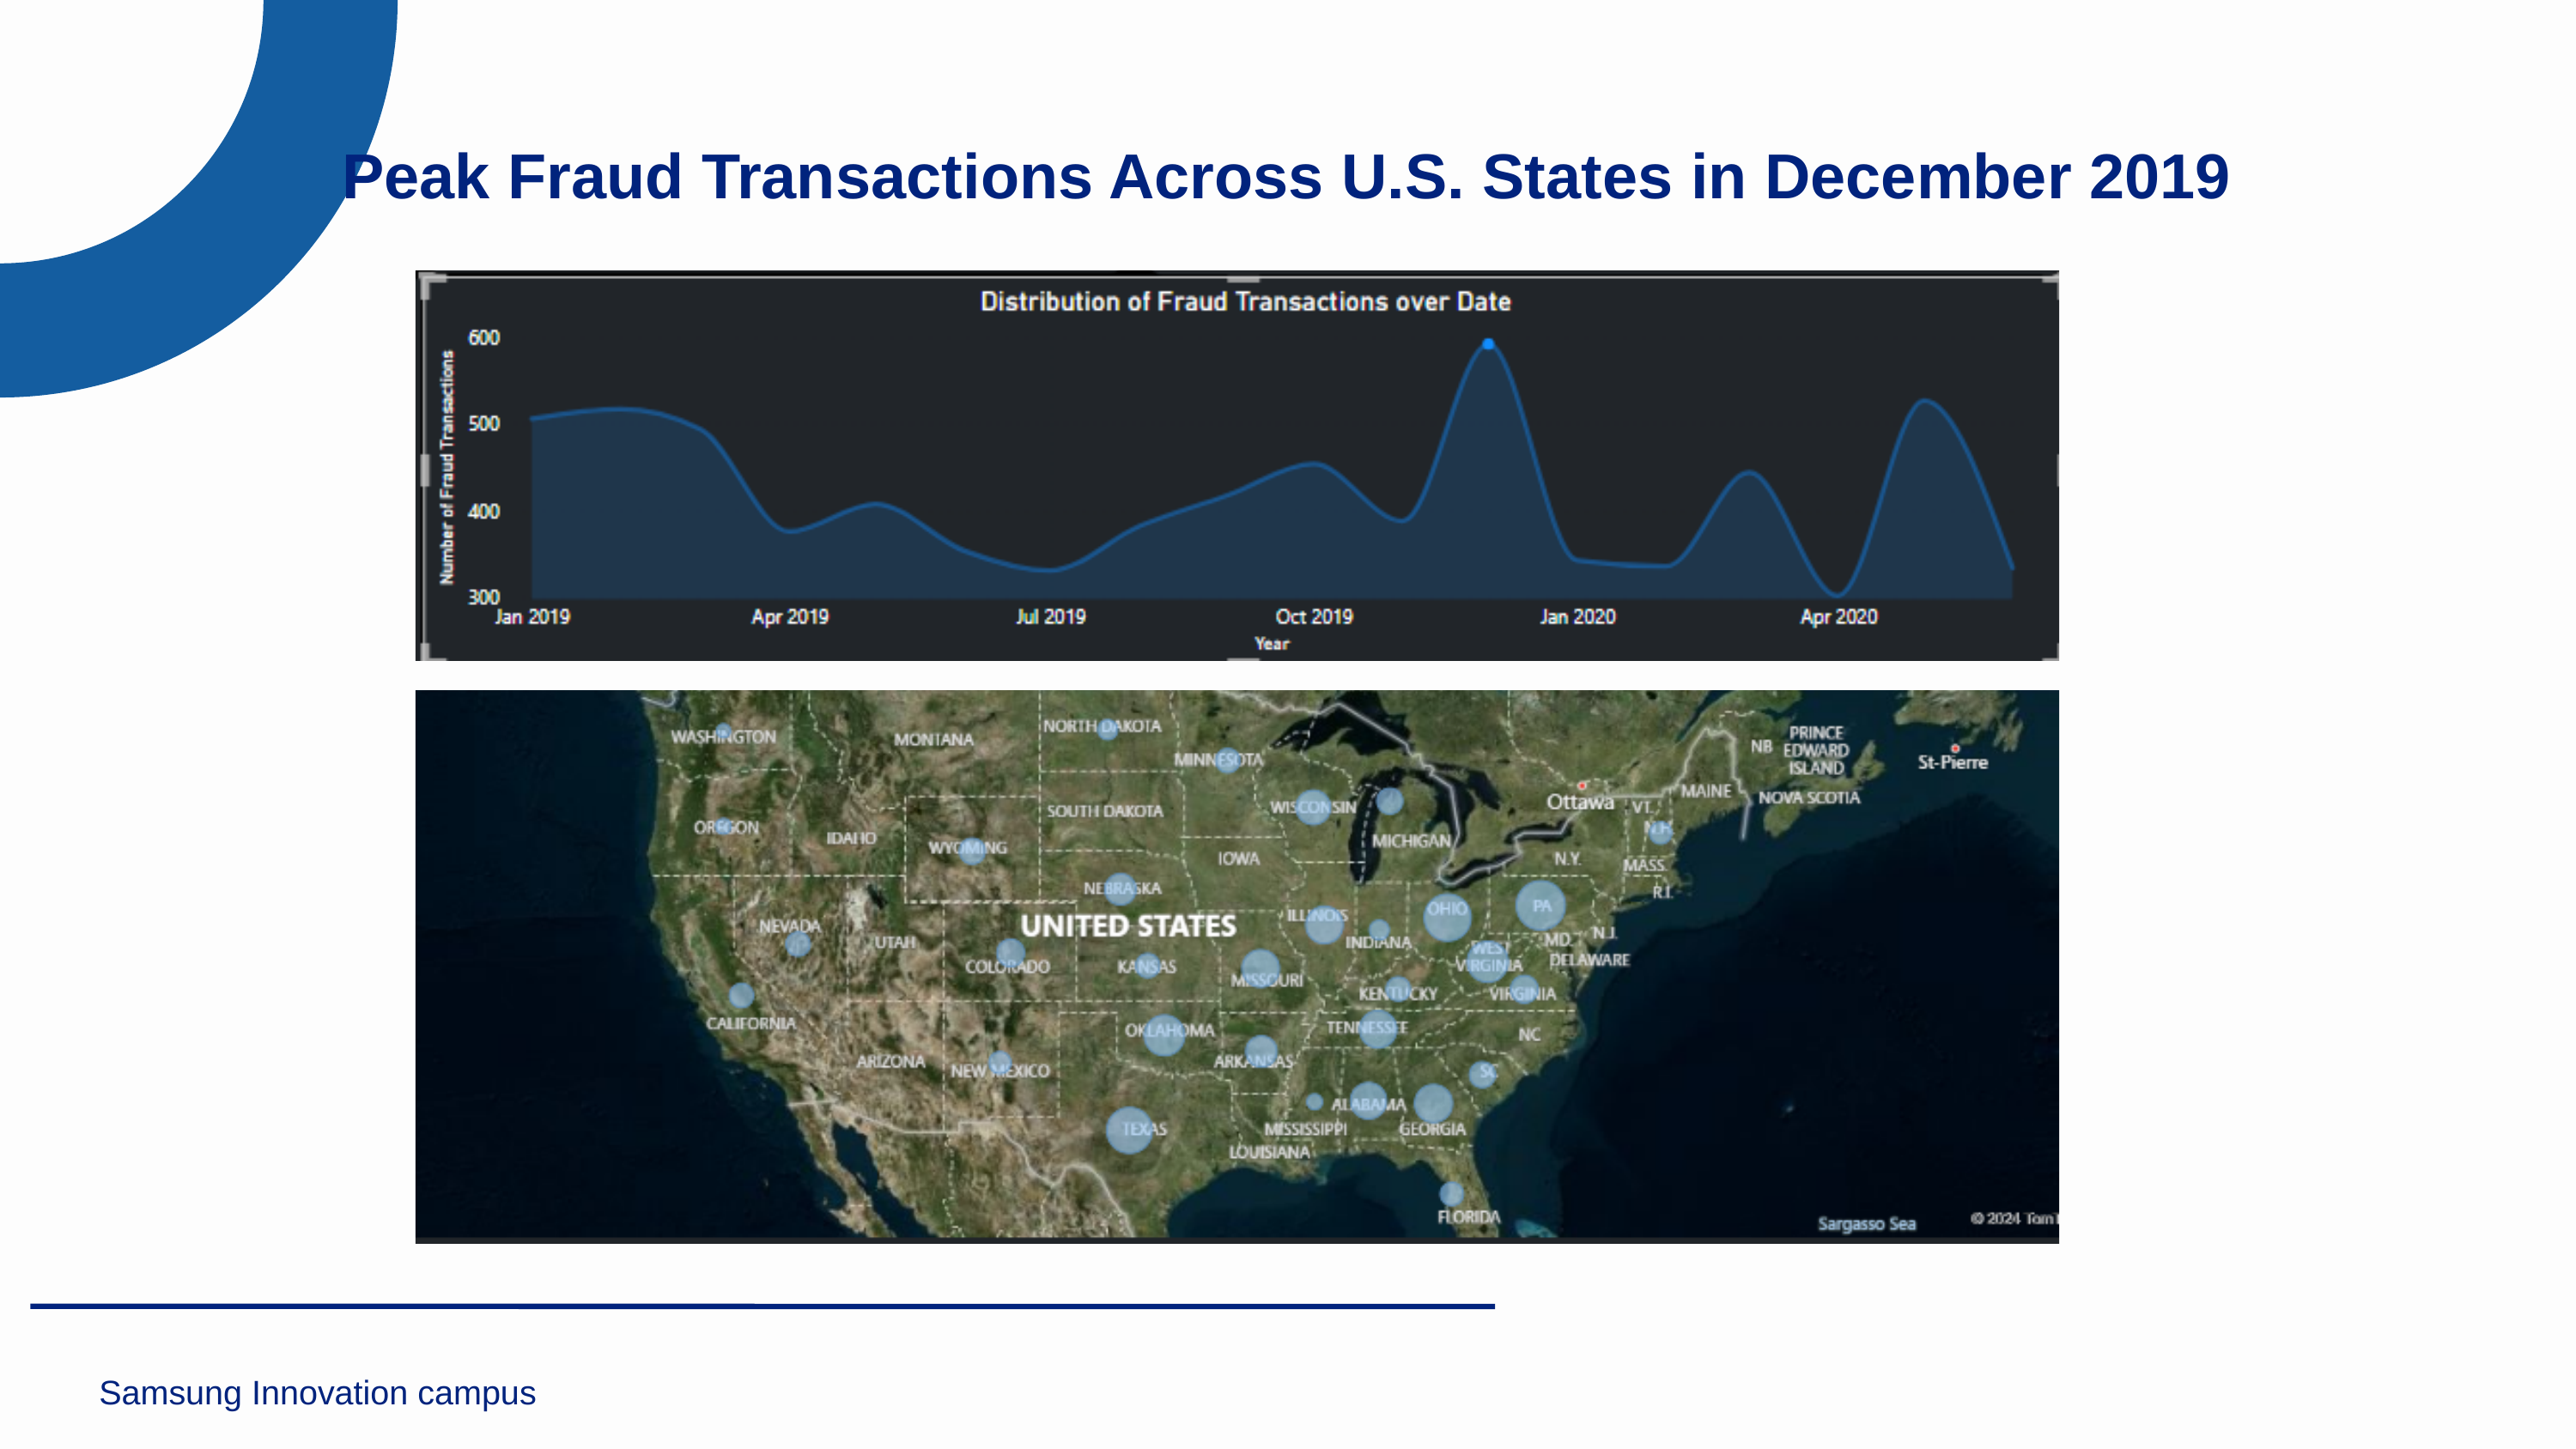

Peak Fraud Transactions Across U.S. States in December 2019

Samsung Innovation campus